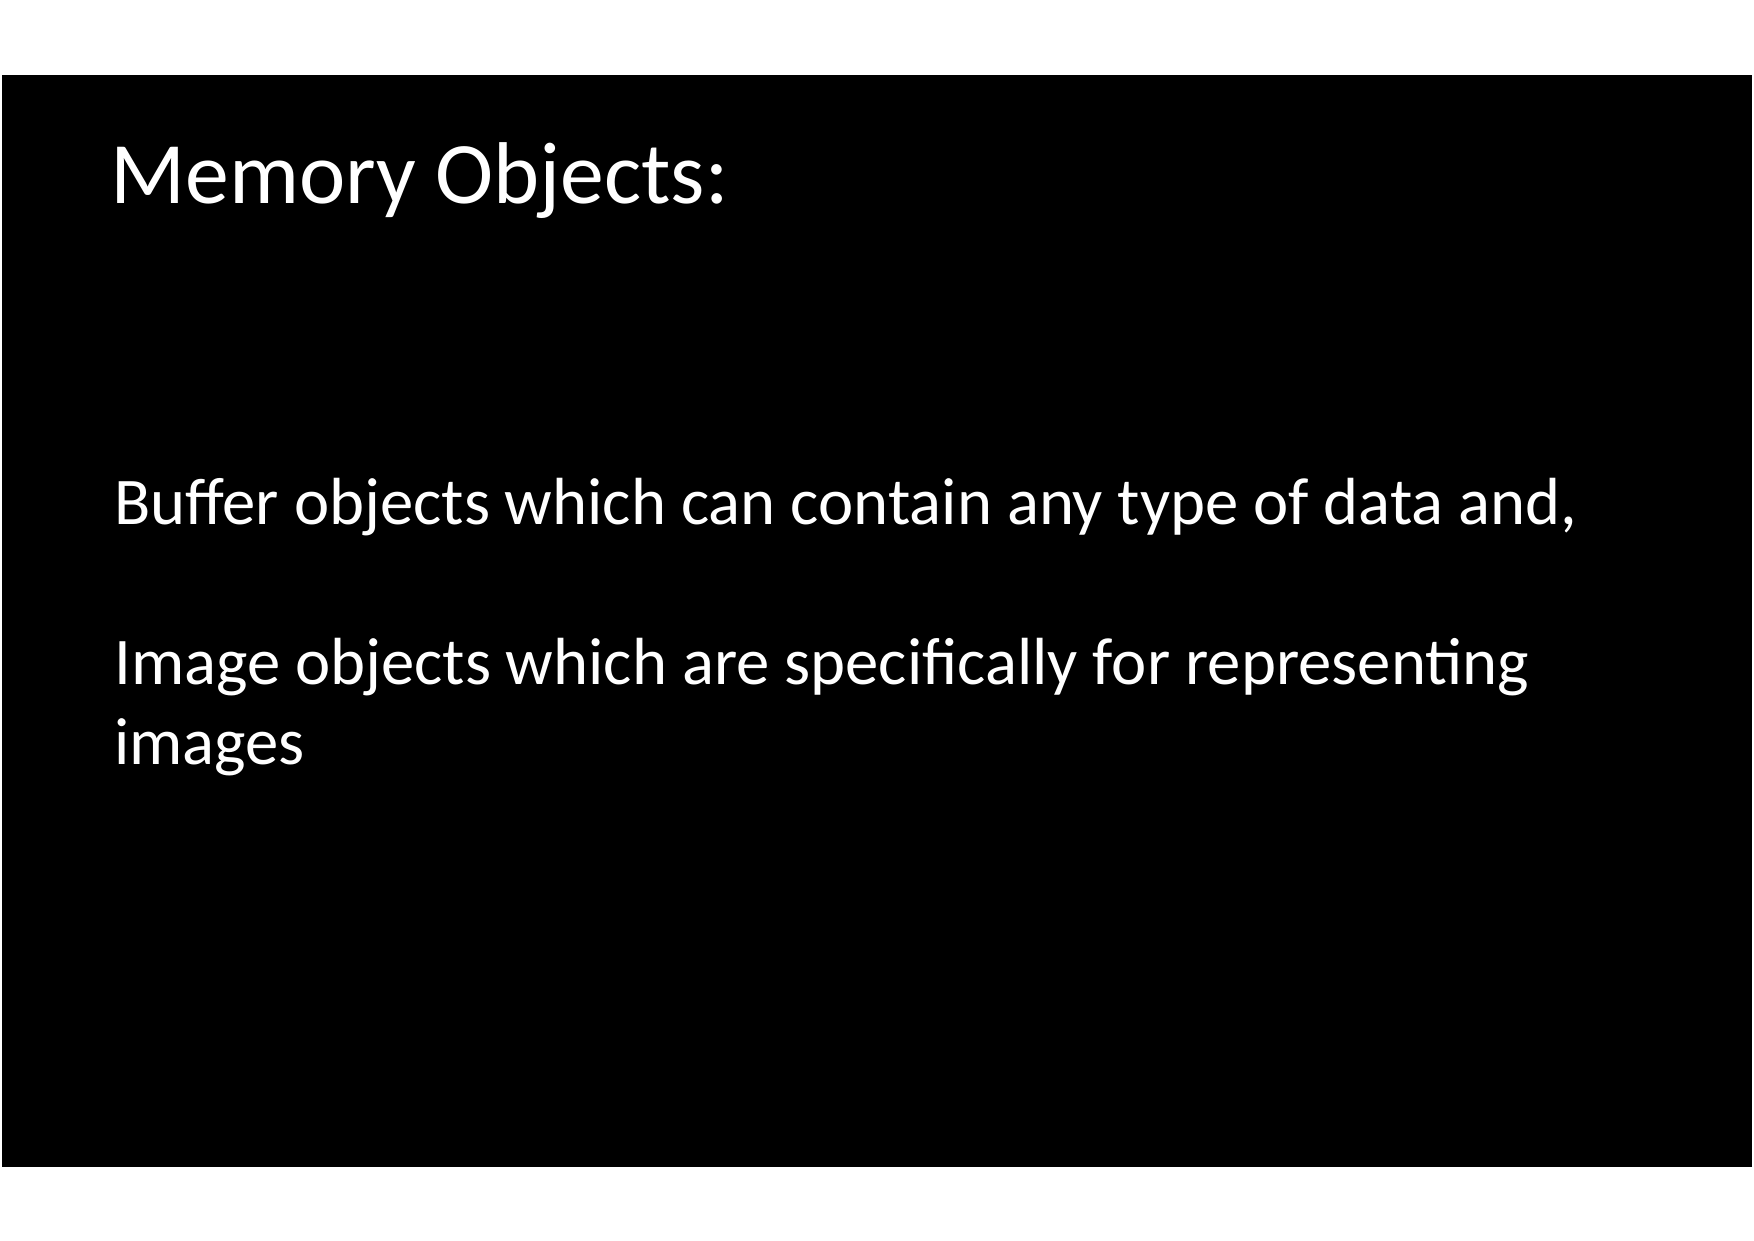

Memory Objects:
Buffer objects which can contain any type of data and,

Image objects which are specifically for representing images